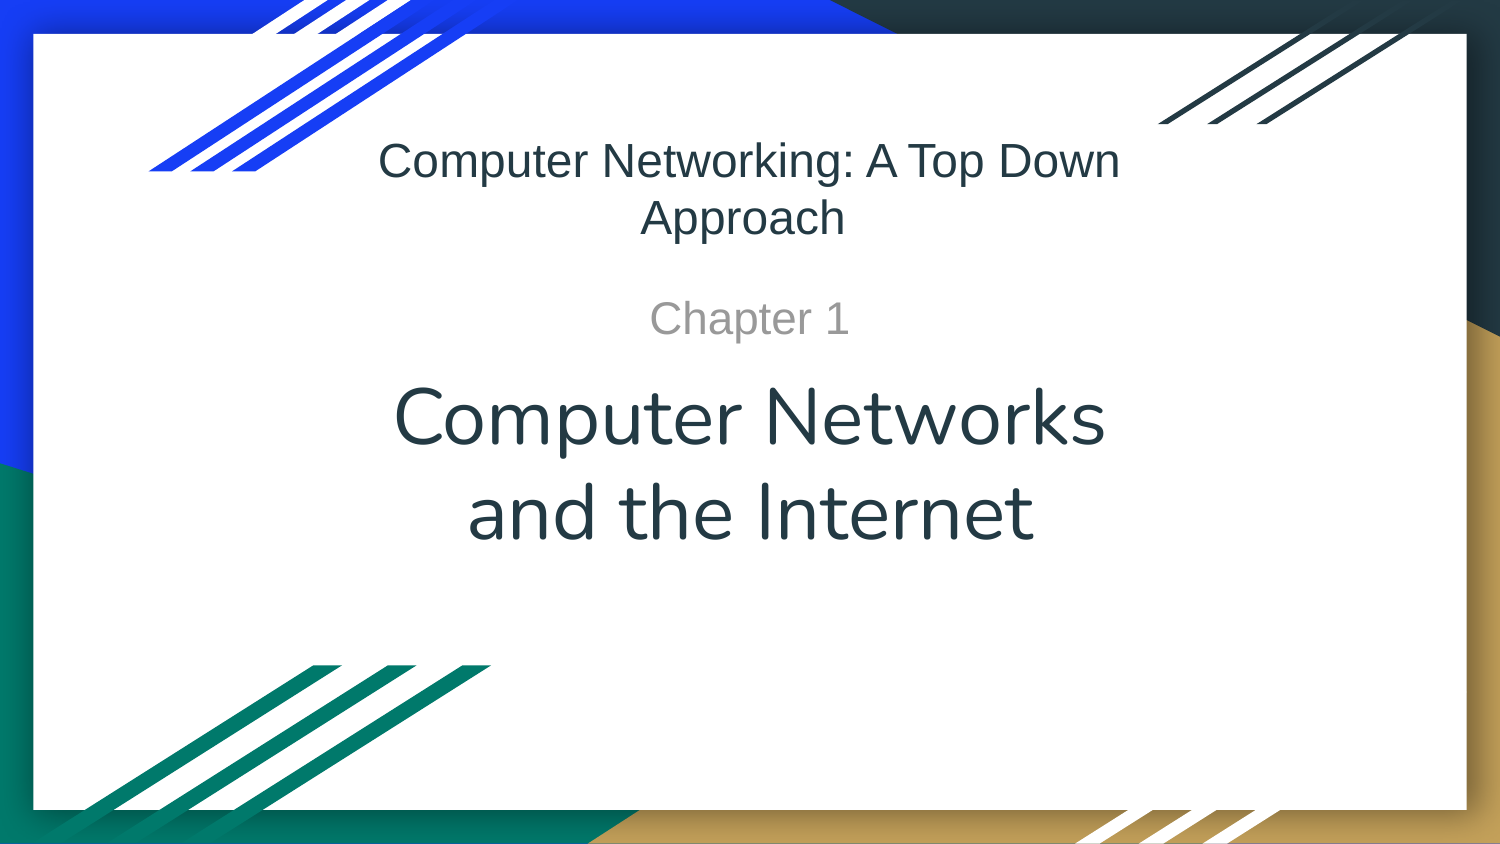

Computer Networking: A Top Down Approach
Chapter 1
# Computer Networks and the Internet